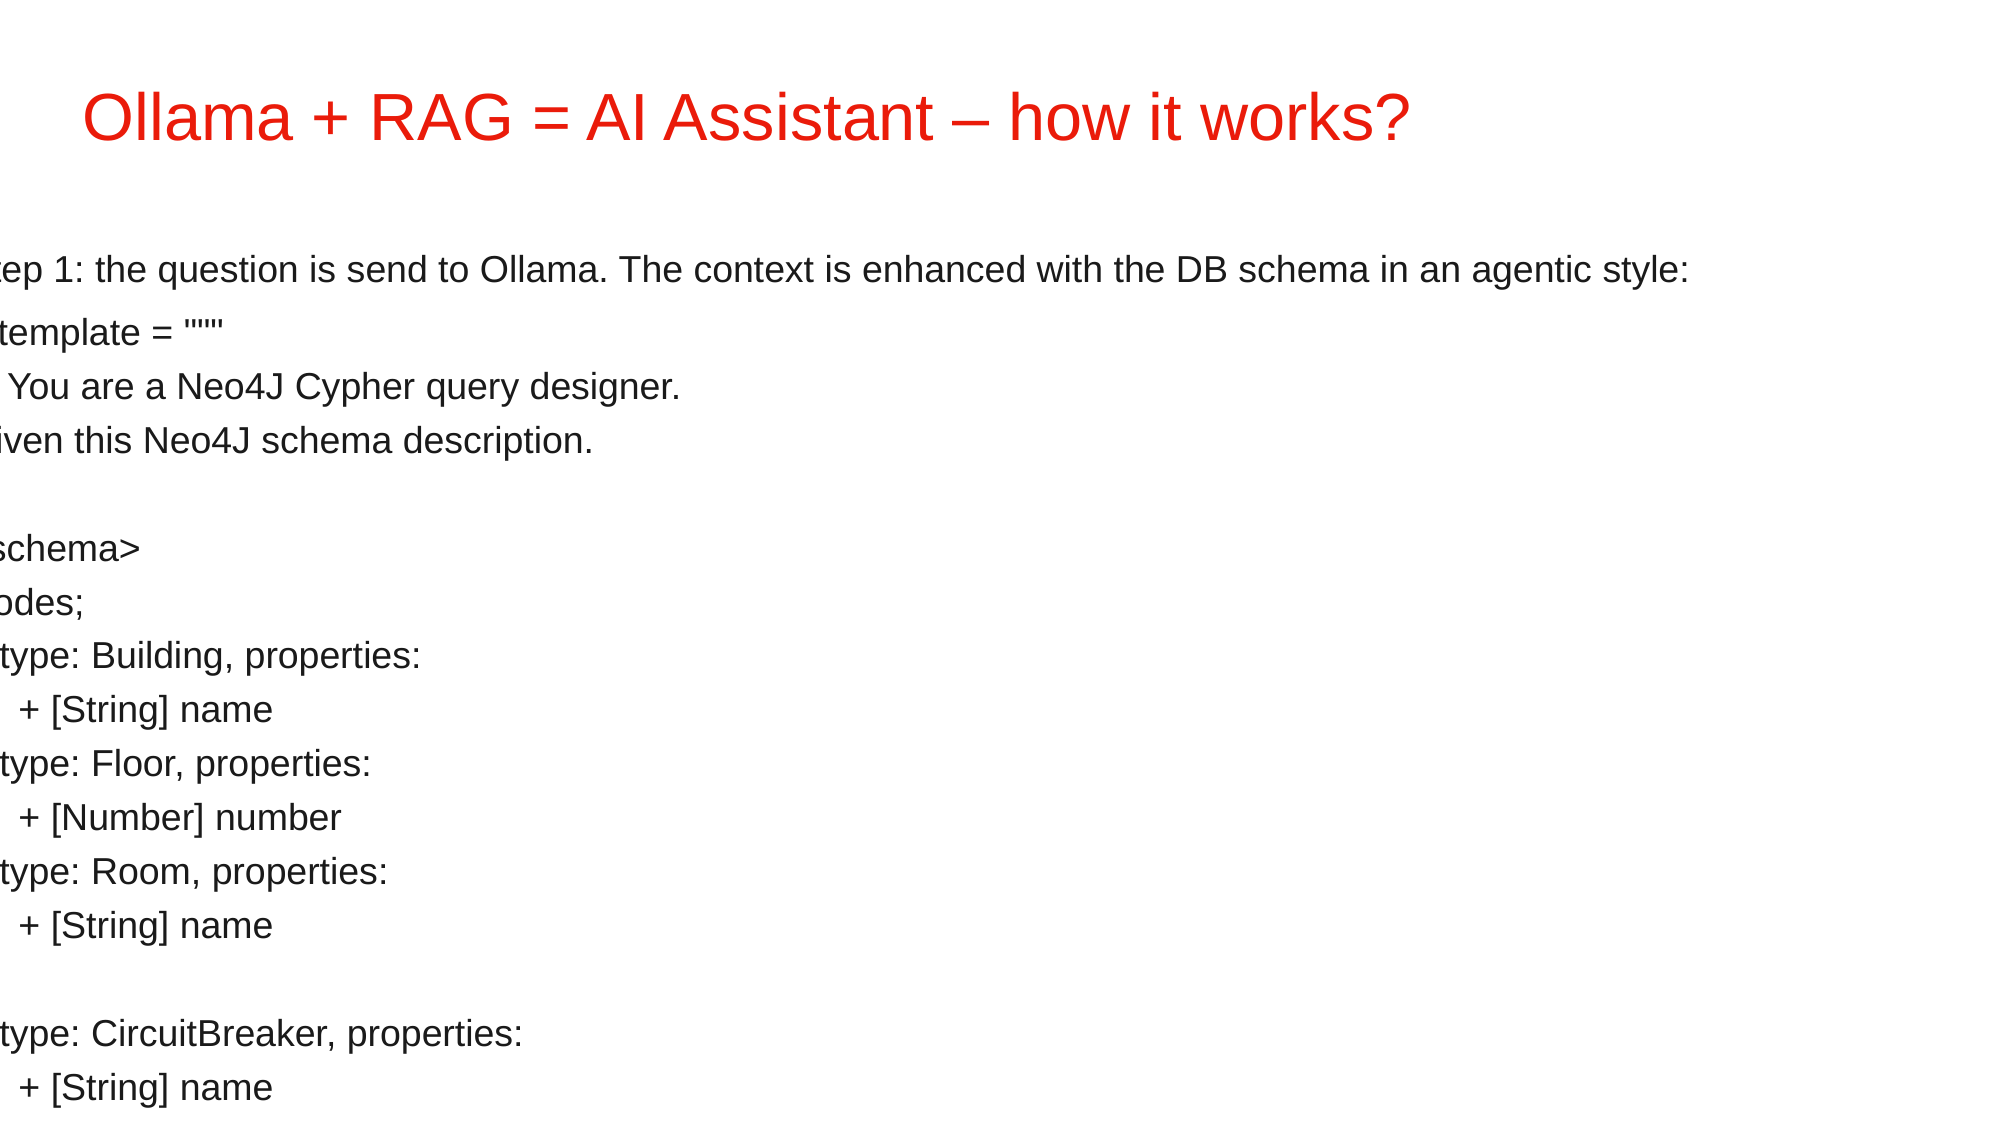

# Ollama + RAG = AI Assistant – how it works?
Step 1: the question is send to Ollama. The context is enhanced with the DB schema in an agentic style:
   template = """
    You are a Neo4J Cypher query designer.
Given this Neo4J schema description.
<schema>
Nodes;
 - type: Building, properties:
     + [String] name
 - type: Floor, properties:
     + [Number] number
 - type: Room, properties:
     + [String] name
 - type: CircuitBreaker, properties:
     + [String] name
 - type: Light, properties:
     + [String] type
     + [String] name
     + [Number] power
 - type: Outlet, properties: